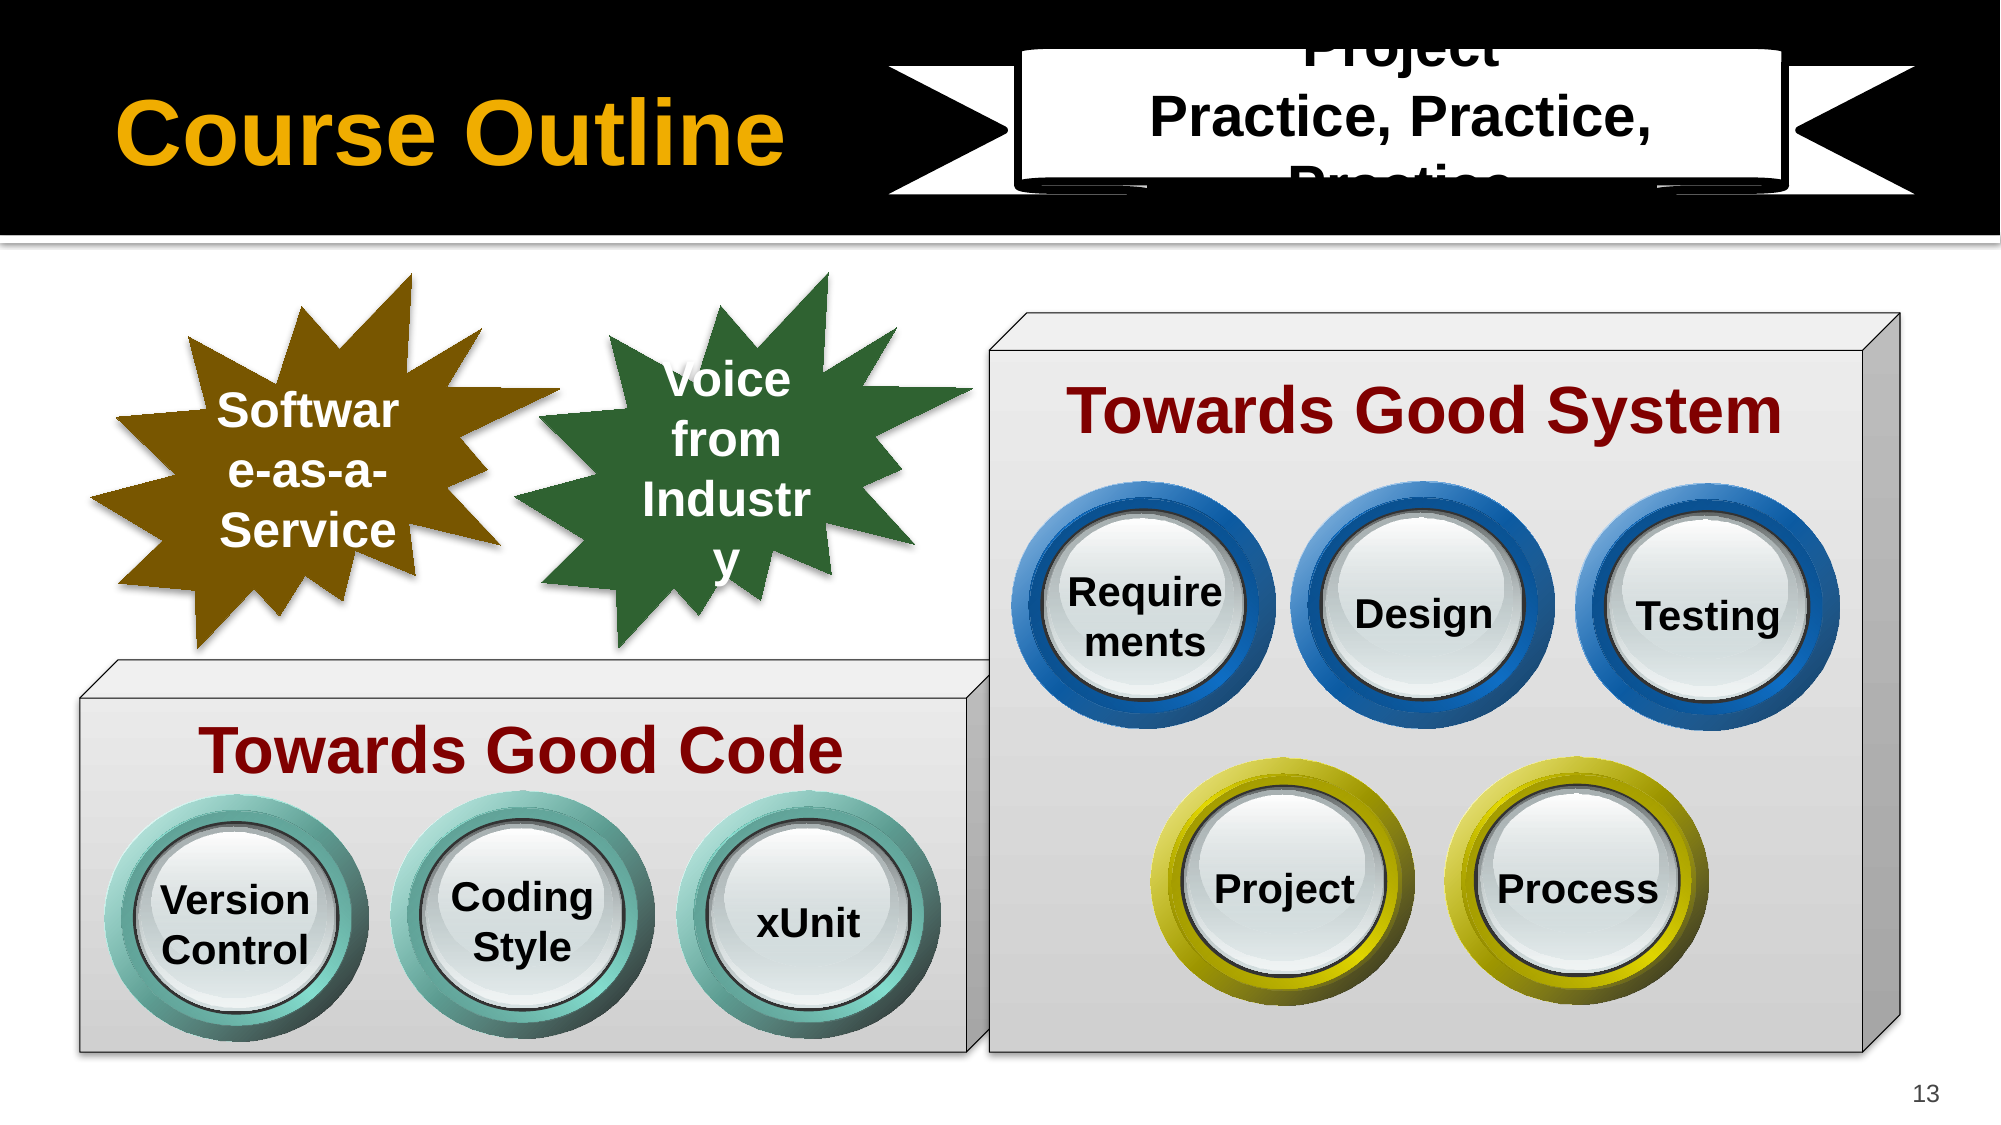

# Course Outline
Project
Practice, Practice, Practice
Voice from Industry
Software-as-a-Service

Towards Good System

Design

Require
ments

Testing

Process

Project

Towards Good Code

xUnit

Coding
Style

Version
Control
13